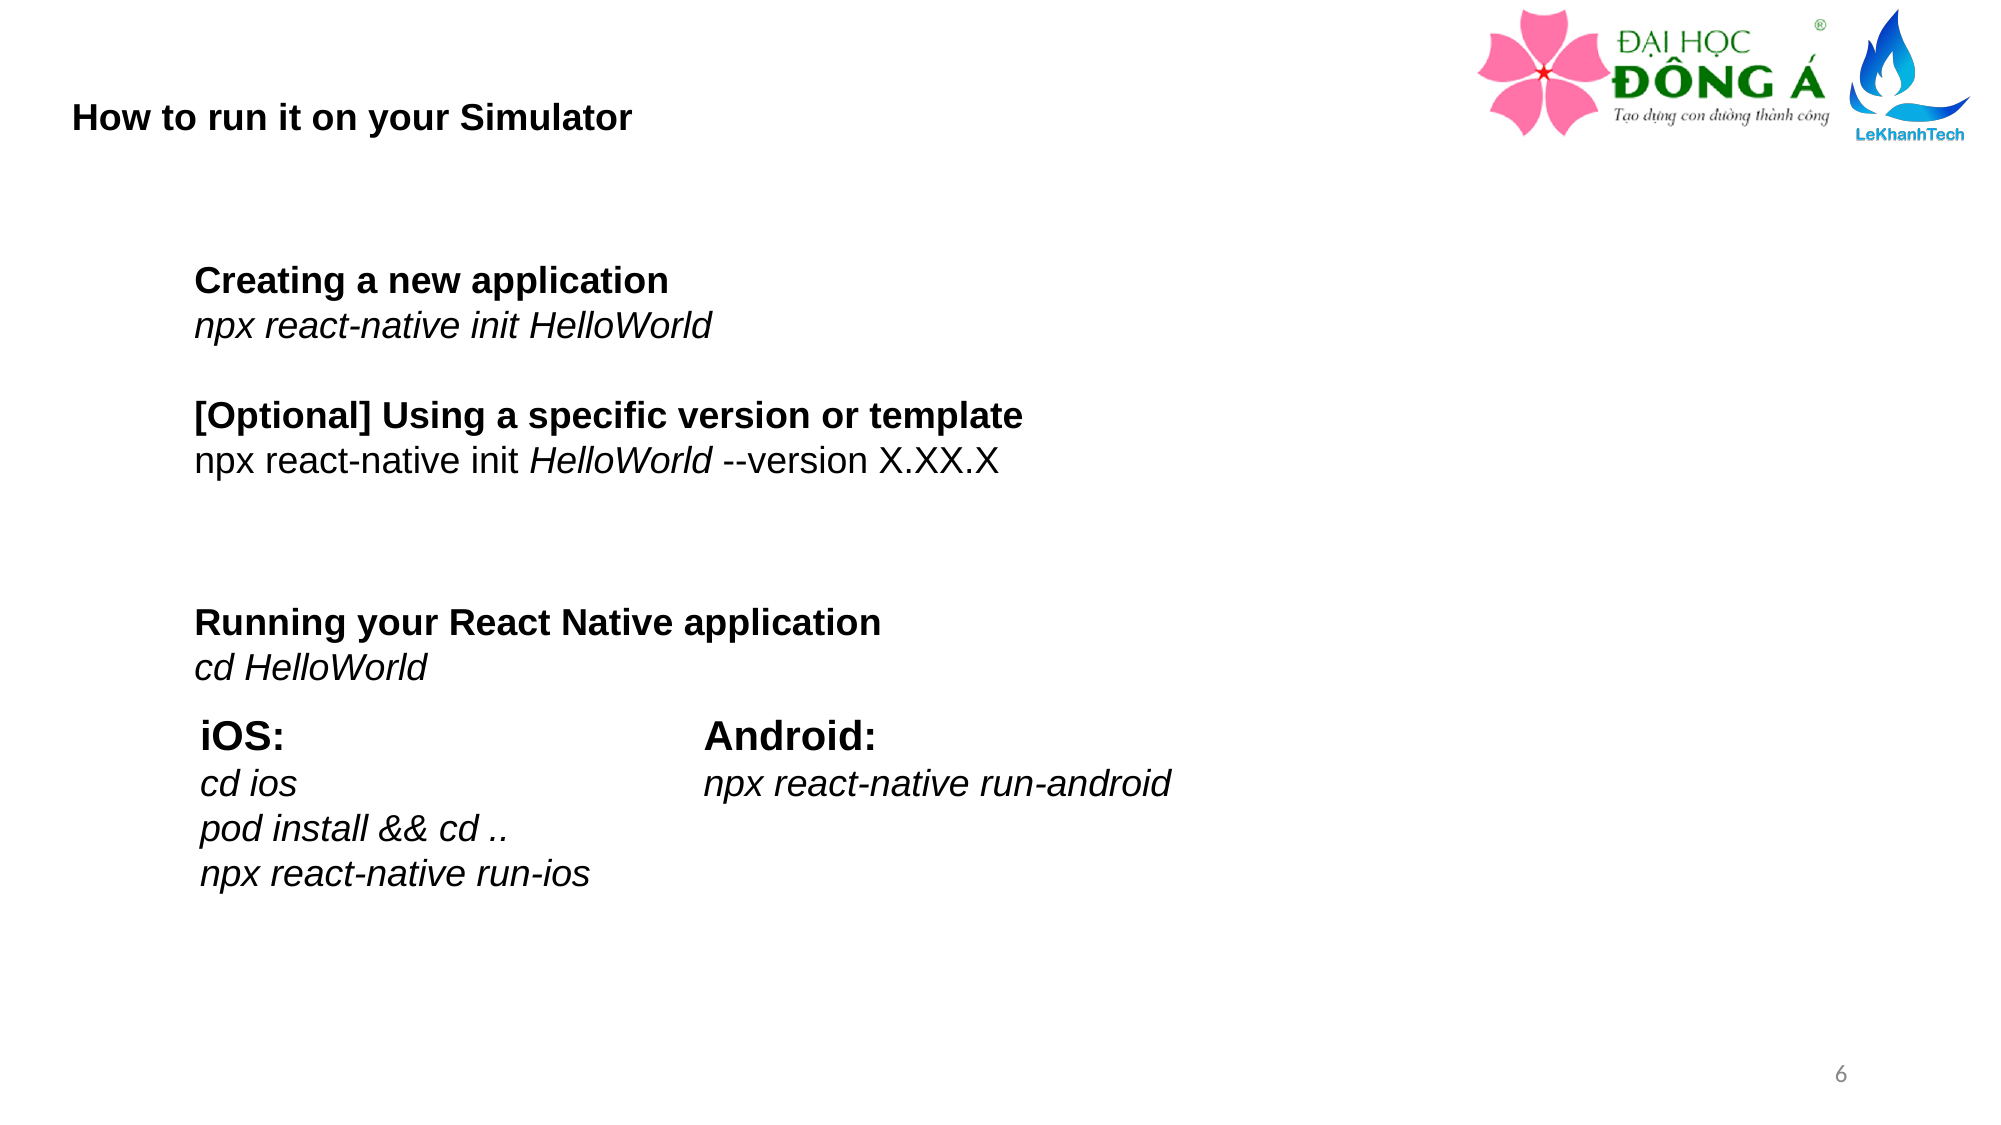

How to run it on your Simulator
Creating a new application
npx react-native init HelloWorld

[Optional] Using a specific version or template
npx react-native init HelloWorld --version X.XX.X
Running your React Native application
cd HelloWorld
iOS:
cd ios
pod install && cd ..
npx react-native run-ios
Android:
npx react-native run-android
6